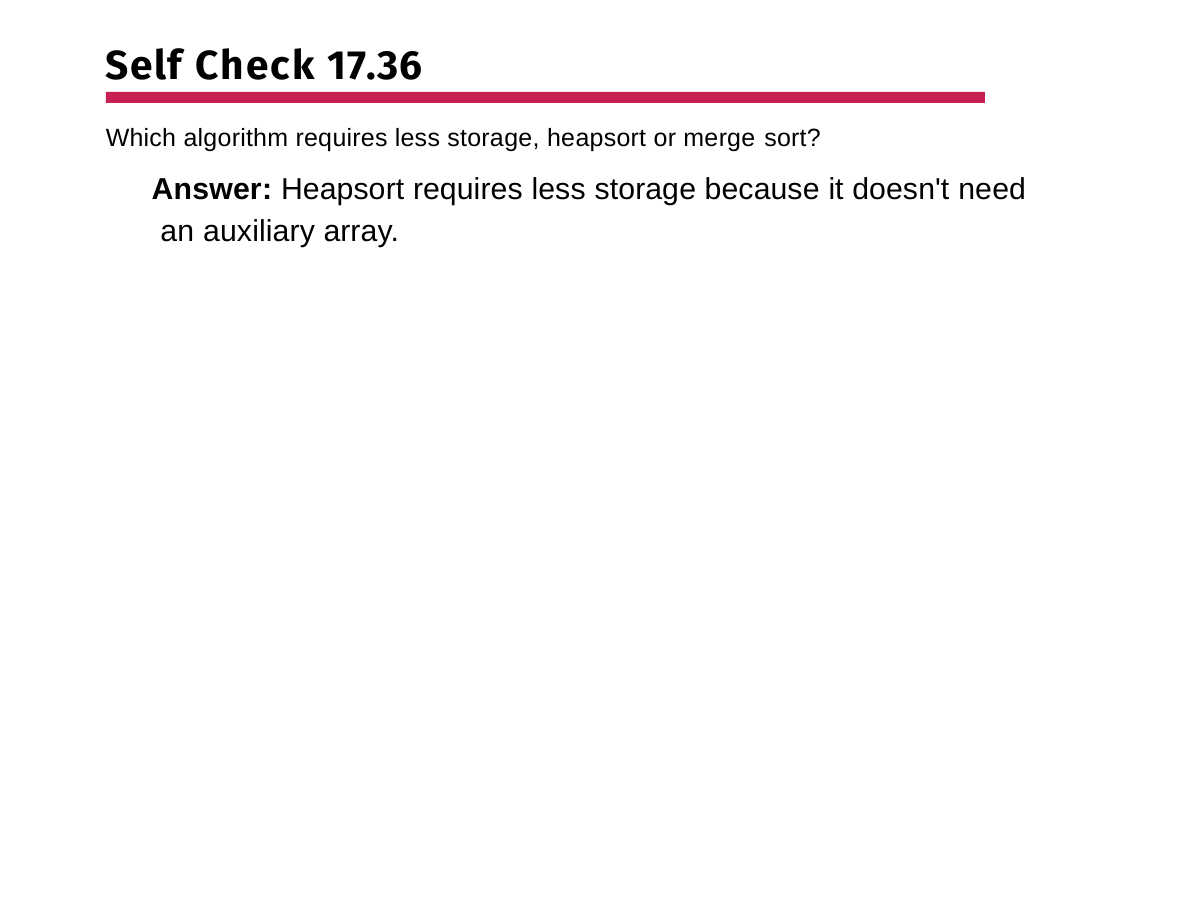

# Self Check 17.36

Which algorithm requires less storage, heapsort or merge sort?
Answer: Heapsort requires less storage because it doesn't need  an auxiliary array.